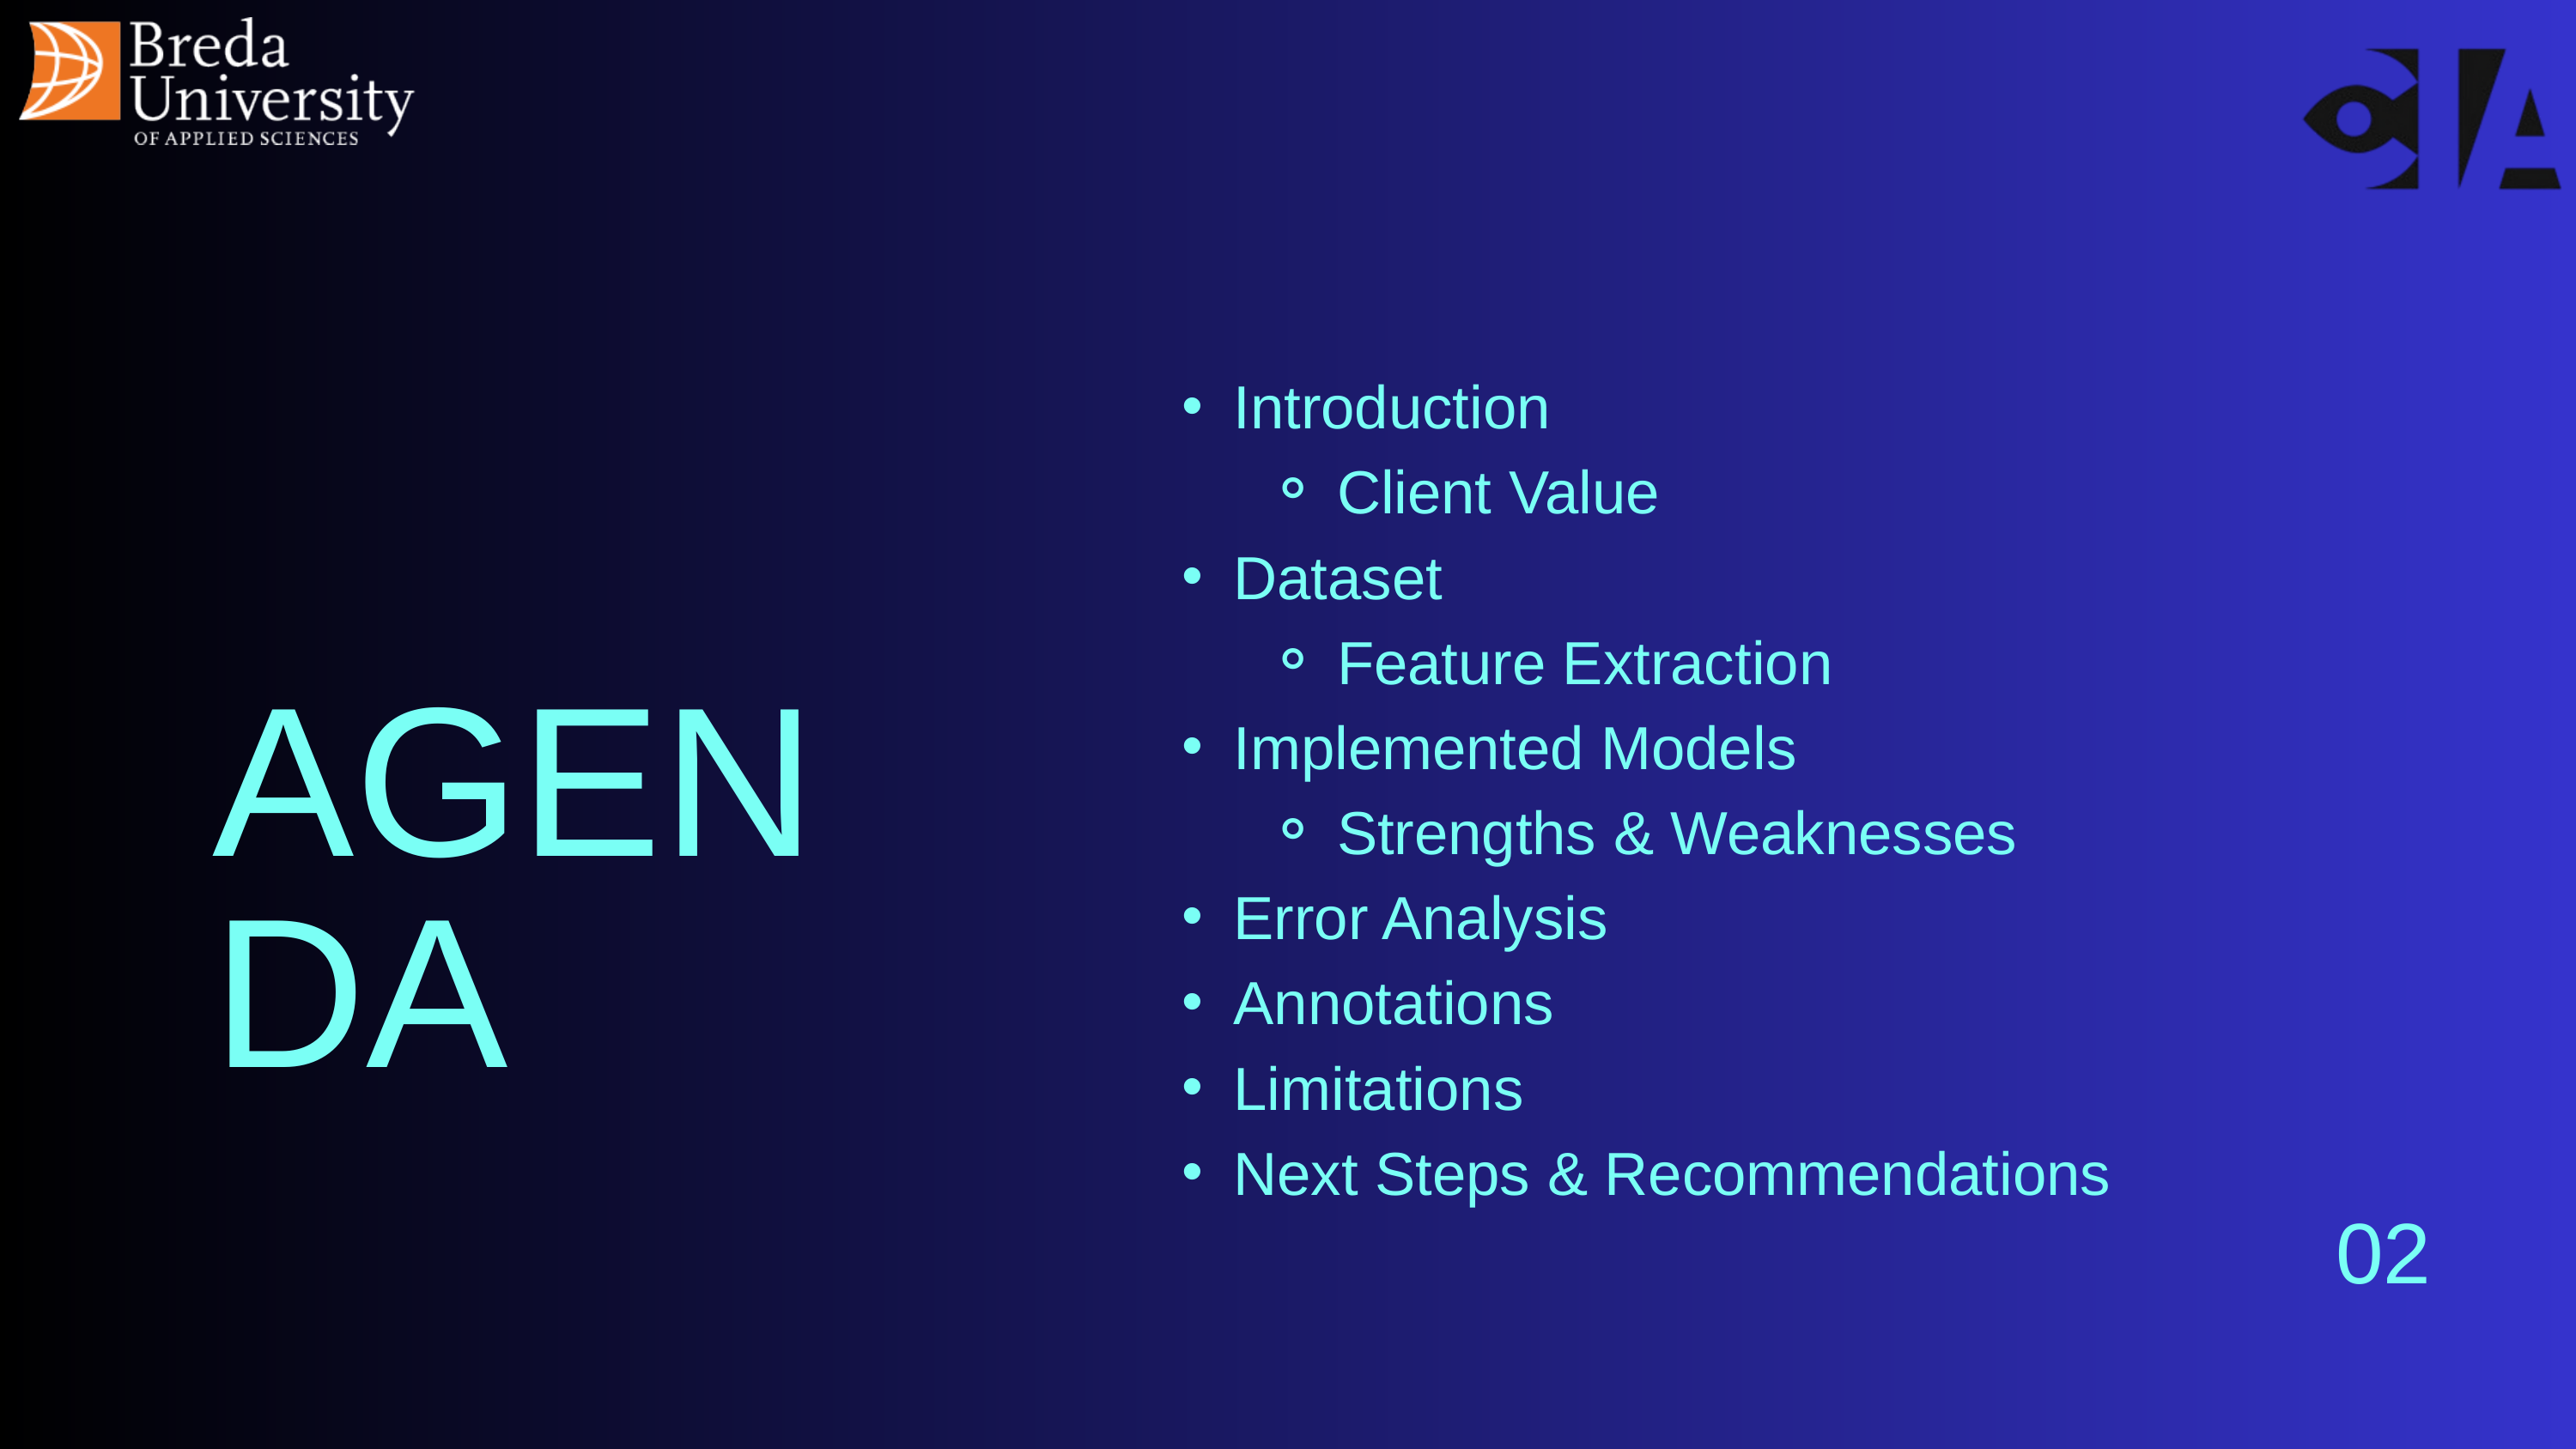

Introduction
Client Value
Dataset
Feature Extraction
Implemented Models
Strengths & Weaknesses
Error Analysis
Annotations
Limitations
Next Steps & Recommendations
AGENDA
02